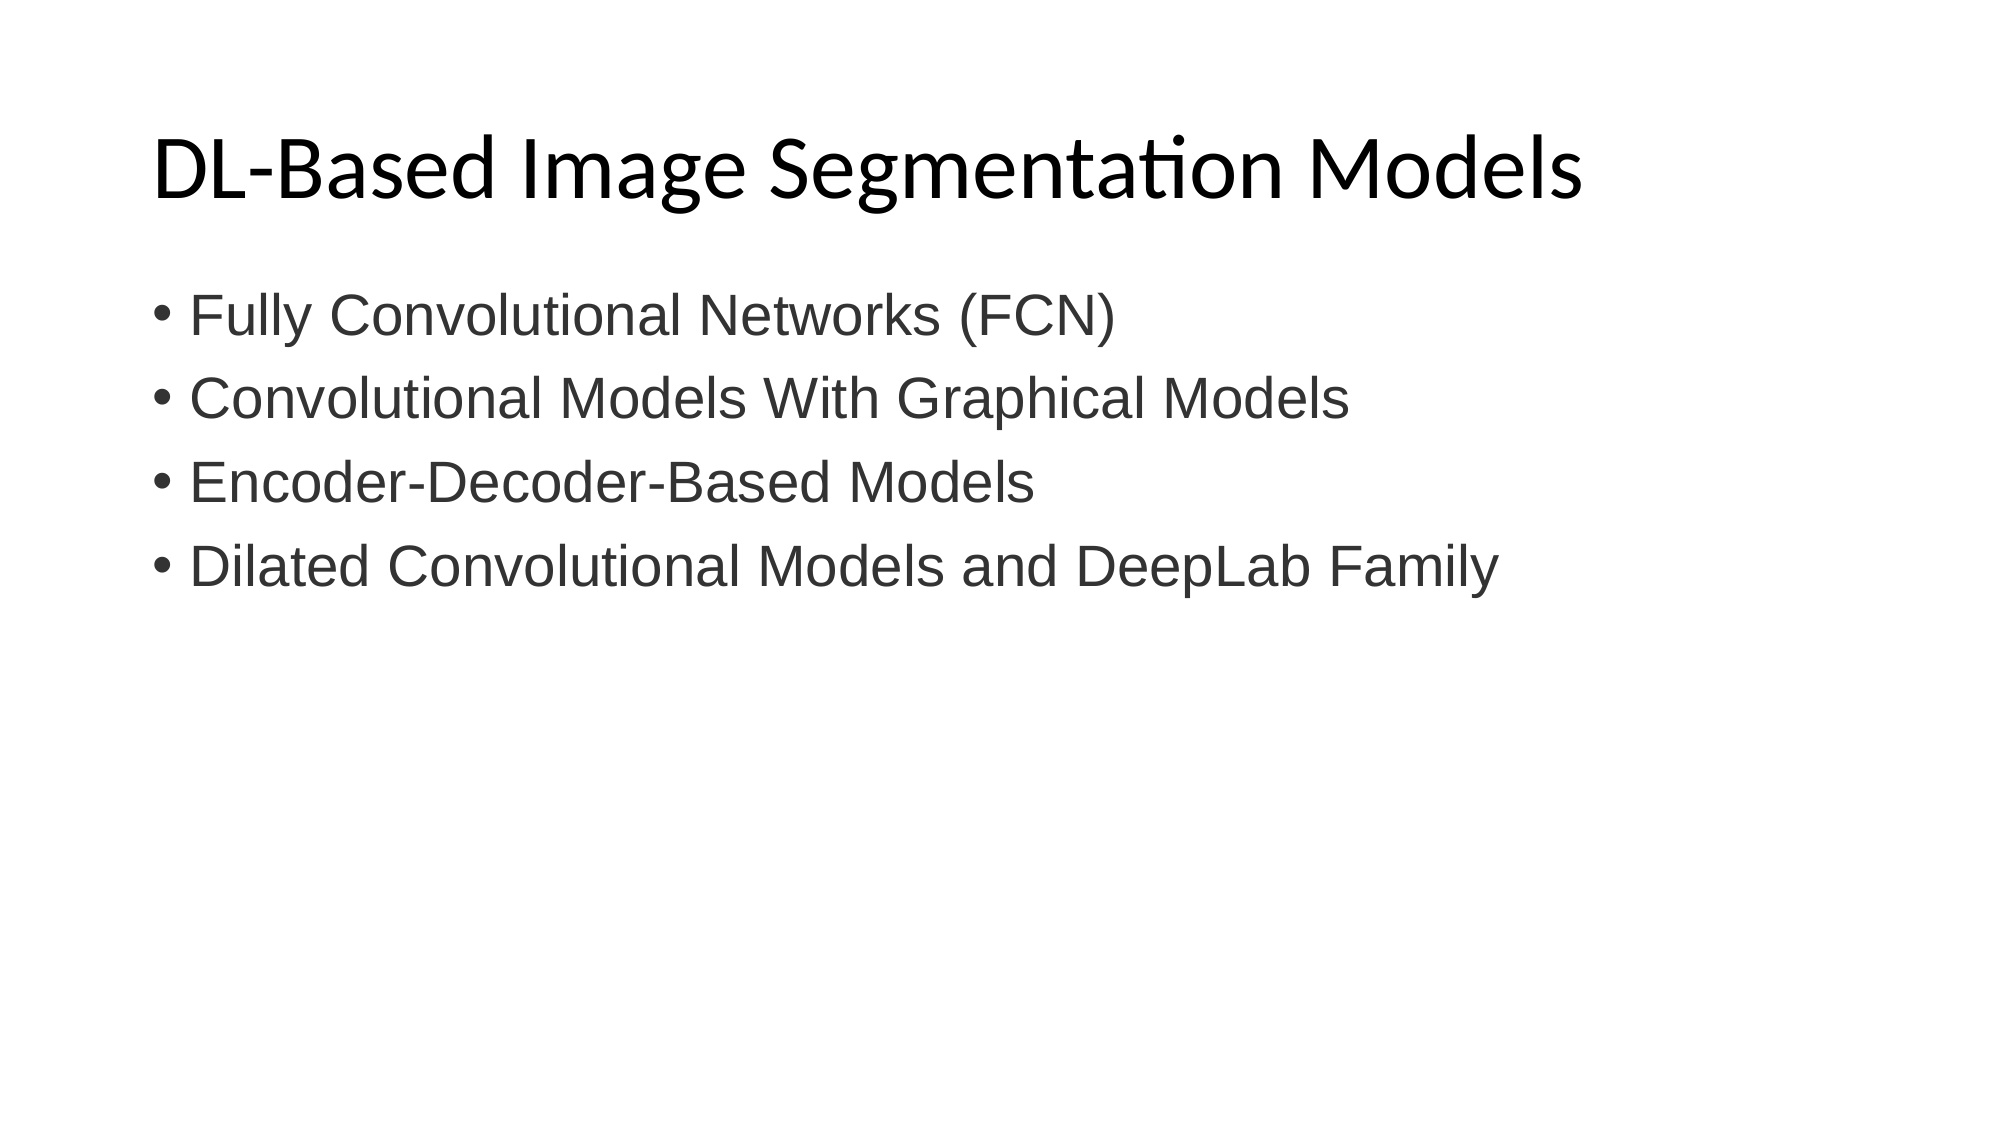

# DL-Based Image Segmentation Models
Fully Convolutional Networks (FCN)
Convolutional Models With Graphical Models
Encoder-Decoder-Based Models
Dilated Convolutional Models and DeepLab Family